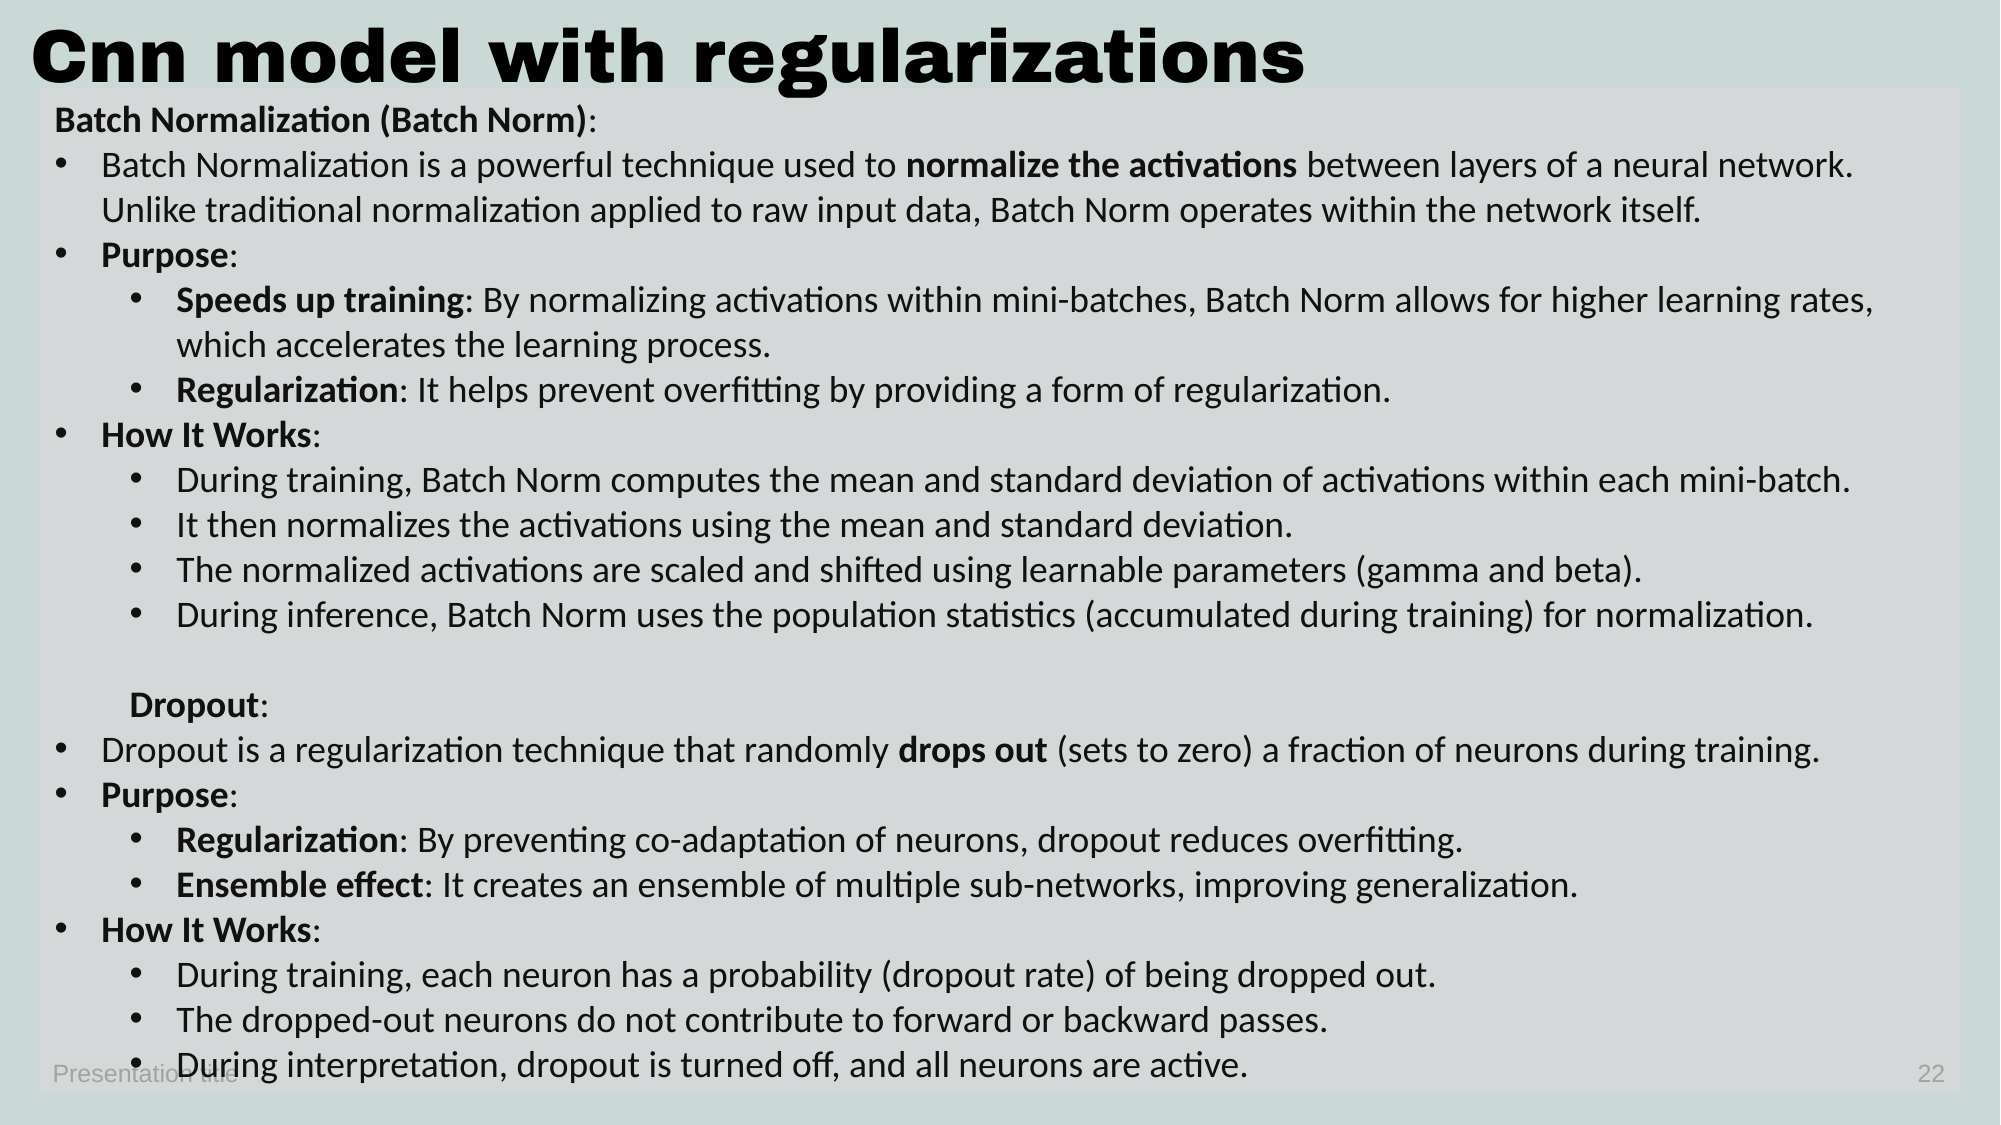

Cnn model with regularizations
Batch Normalization (Batch Norm):
Batch Normalization is a powerful technique used to normalize the activations between layers of a neural network. Unlike traditional normalization applied to raw input data, Batch Norm operates within the network itself.
Purpose:
Speeds up training: By normalizing activations within mini-batches, Batch Norm allows for higher learning rates, which accelerates the learning process.
Regularization: It helps prevent overfitting by providing a form of regularization.
How It Works:
During training, Batch Norm computes the mean and standard deviation of activations within each mini-batch.
It then normalizes the activations using the mean and standard deviation.
The normalized activations are scaled and shifted using learnable parameters (gamma and beta).
During inference, Batch Norm uses the population statistics (accumulated during training) for normalization.

Dropout:
Dropout is a regularization technique that randomly drops out (sets to zero) a fraction of neurons during training.
Purpose:
Regularization: By preventing co-adaptation of neurons, dropout reduces overfitting.
Ensemble effect: It creates an ensemble of multiple sub-networks, improving generalization.
How It Works:
During training, each neuron has a probability (dropout rate) of being dropped out.
The dropped-out neurons do not contribute to forward or backward passes.
During interpretation, dropout is turned off, and all neurons are active.
Presentation title
22